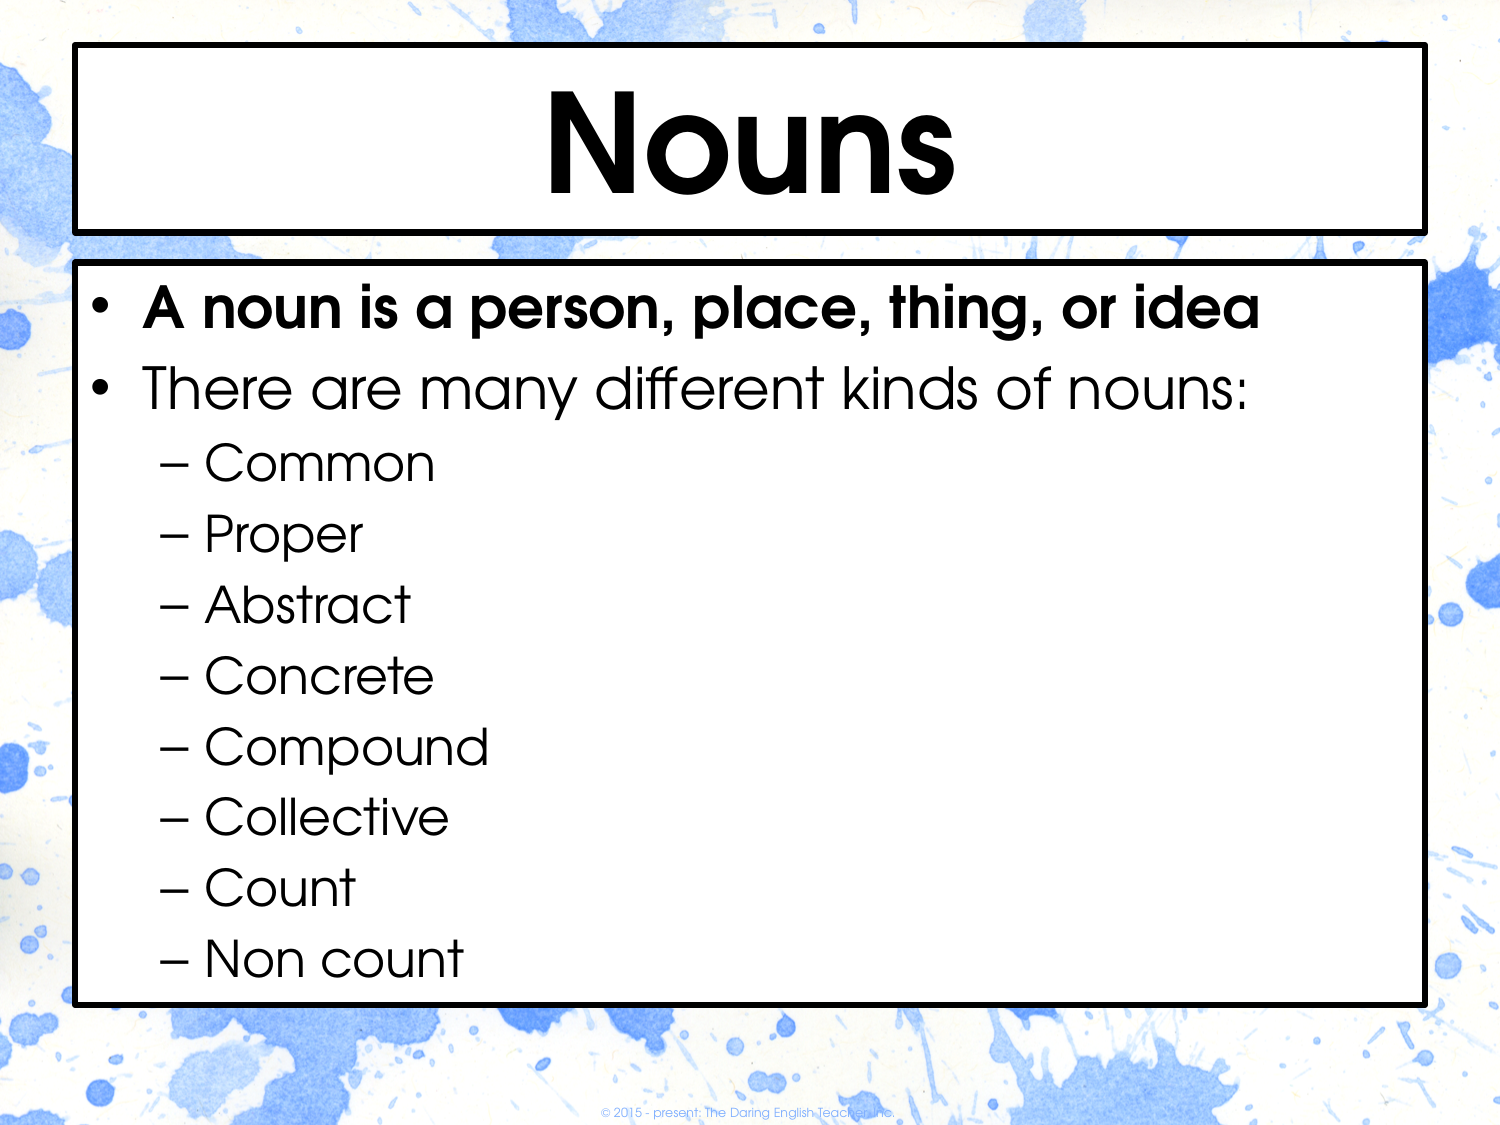

# Nouns
A noun is a person, place, thing, or idea
There are many different kinds of nouns:
Common
Proper
Abstract
Concrete
Compound
Collective
Count
Non count